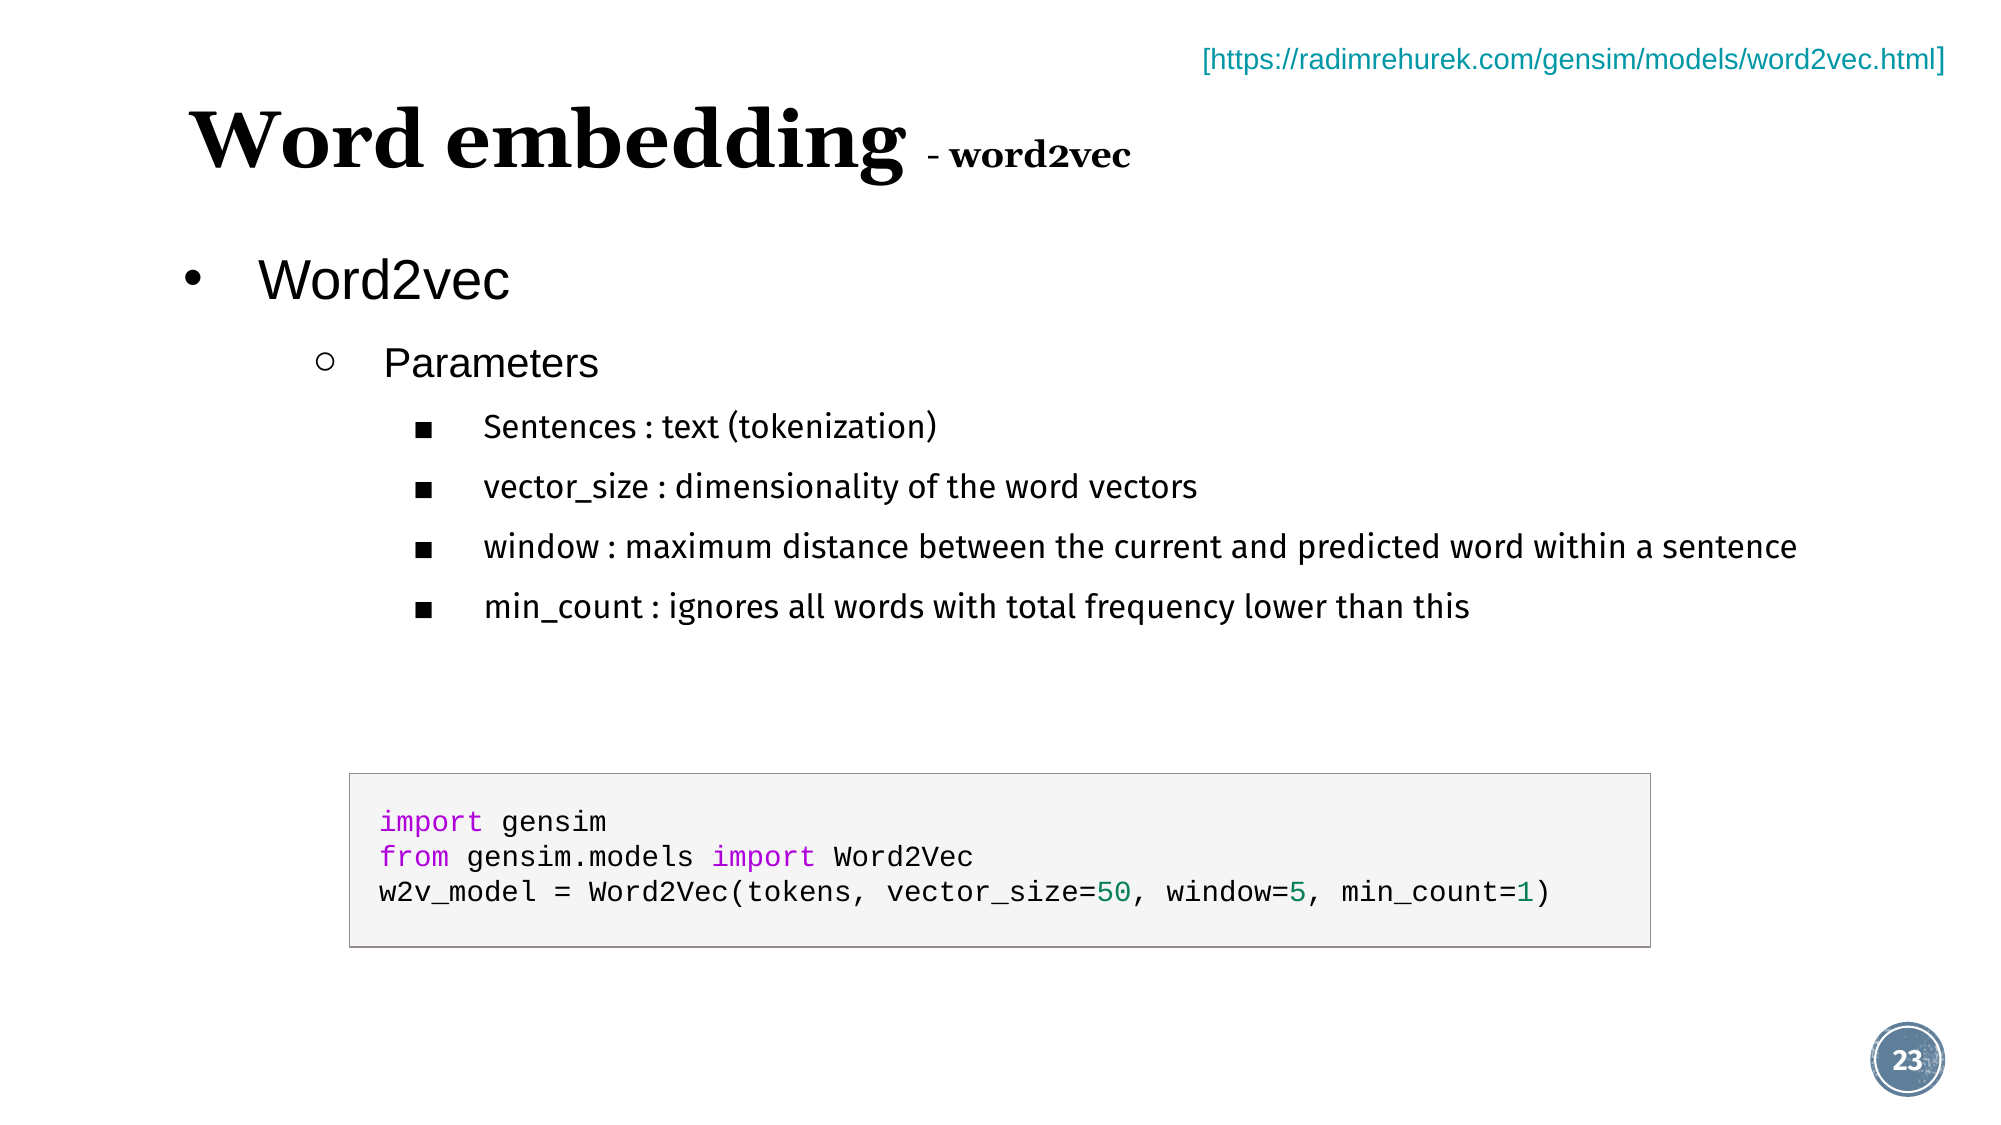

[https://radimrehurek.com/gensim/models/word2vec.html]
# Word embedding - word2vec
Word2vec
Parameters
Sentences : text (tokenization)
vector_size : dimensionality of the word vectors
window : maximum distance between the current and predicted word within a sentence
min_count : ignores all words with total frequency lower than this
import gensim
from gensim.models import Word2Vec
w2v_model = Word2Vec(tokens, vector_size=50, window=5, min_count=1)

23